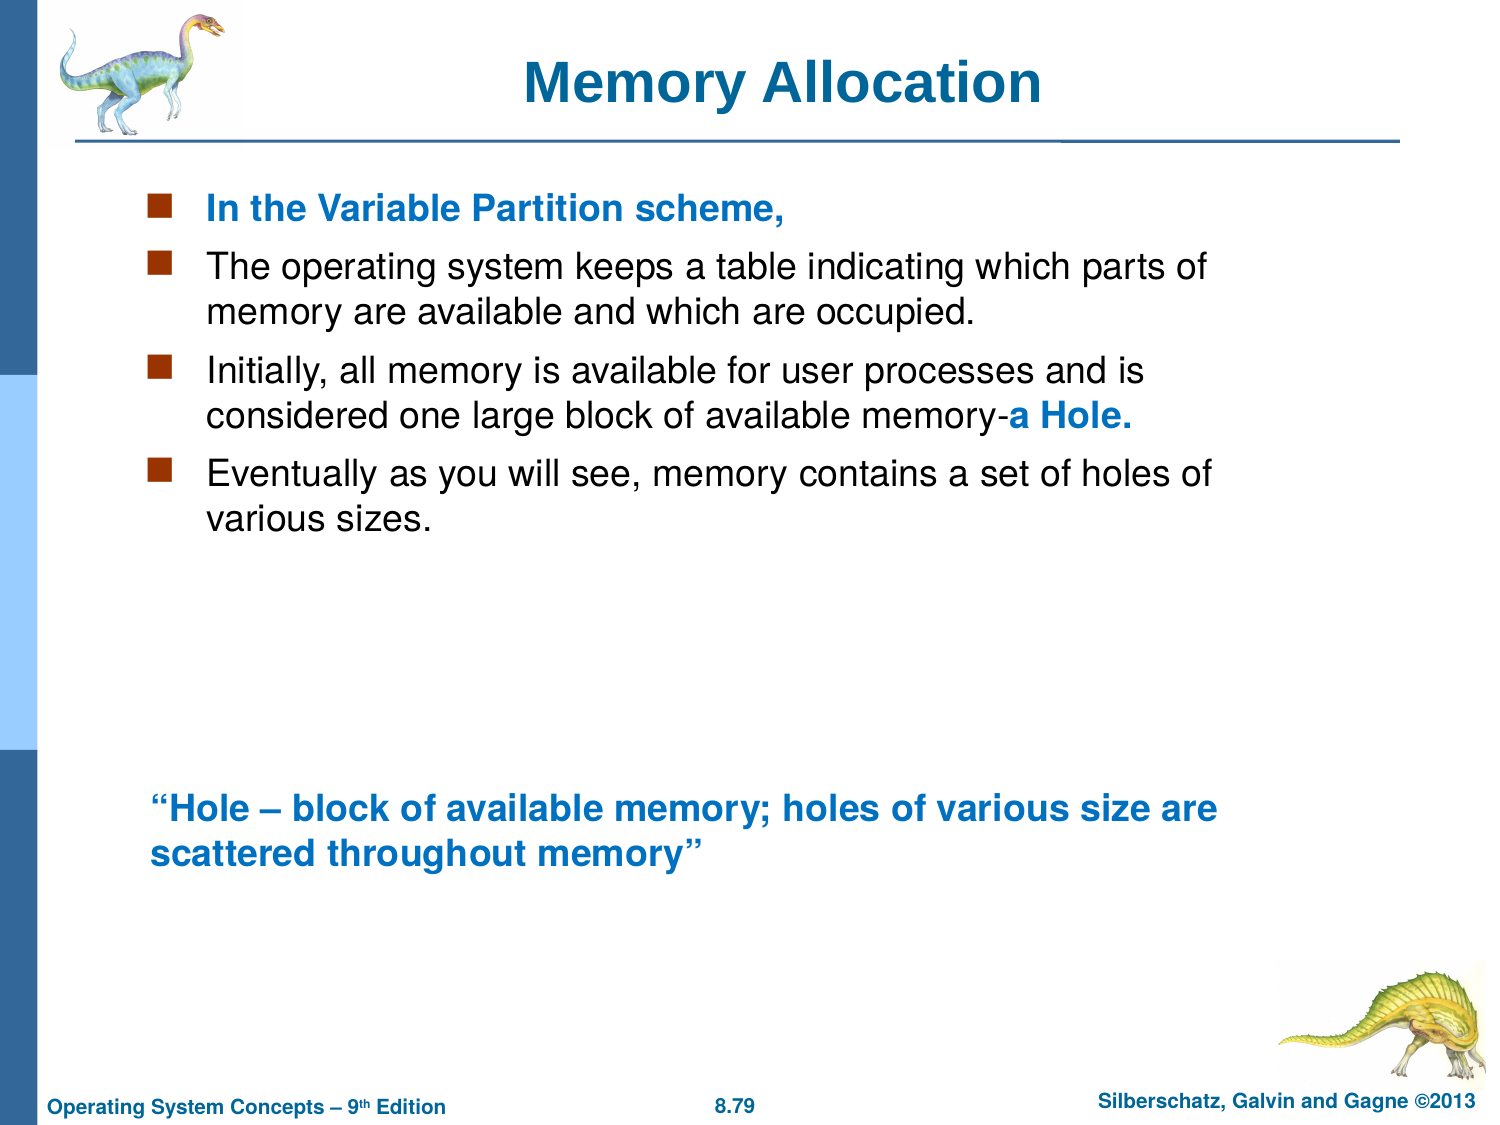

# Memory Allocation
In the Variable Partition scheme,
The operating system keeps a table indicating which parts of memory are available and which are occupied.
Initially, all memory is available for user processes and is considered one large block of available memory-a Hole.
Eventually as you will see, memory contains a set of holes of various sizes.

“Hole – block of available memory; holes of various size are scattered throughout memory”